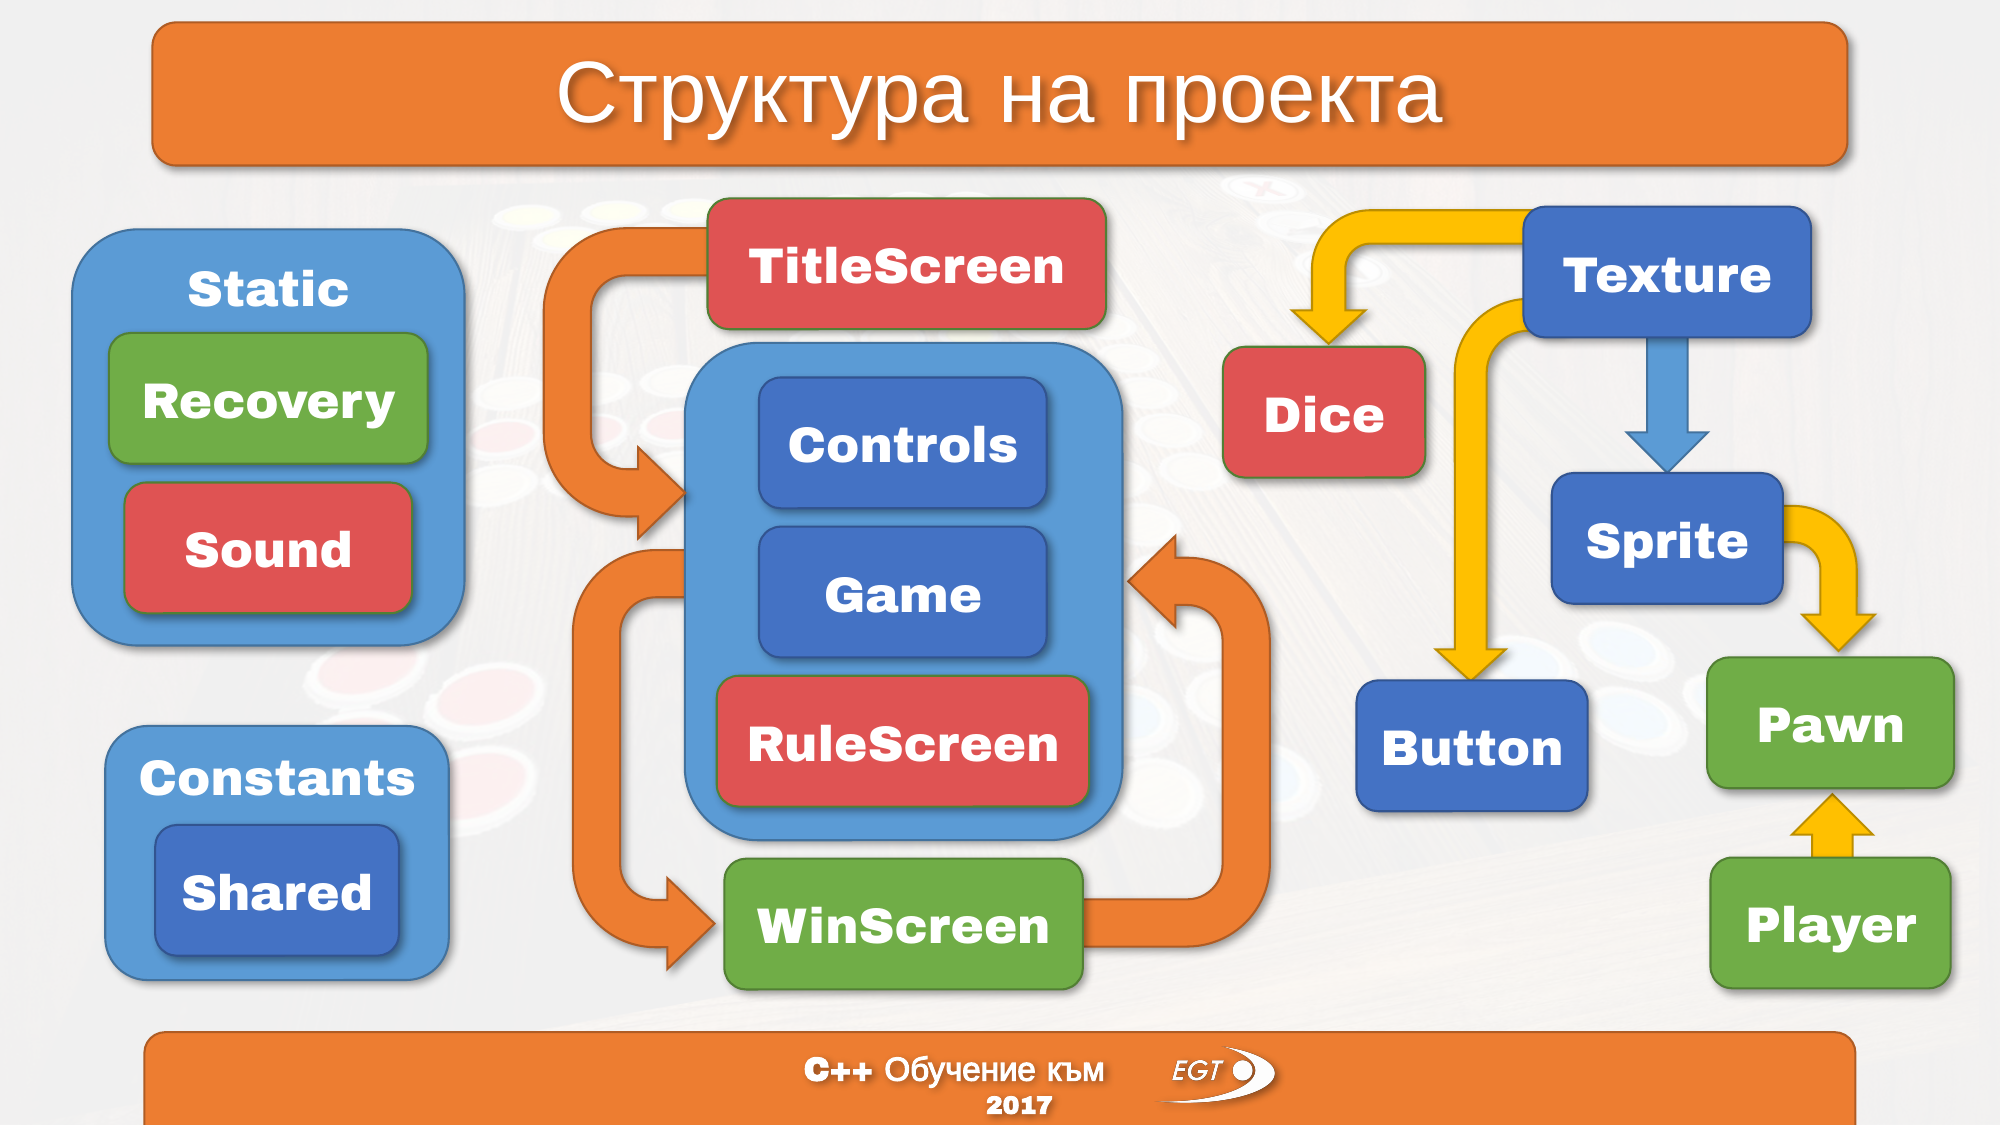

# Структура на проекта

TitleScreen
Texture
Static

Recovery

Dice
Controls

Sprite
Sound

Game

Pawn

RuleScreen
Button
Constants

Shared
Player
WinScreen